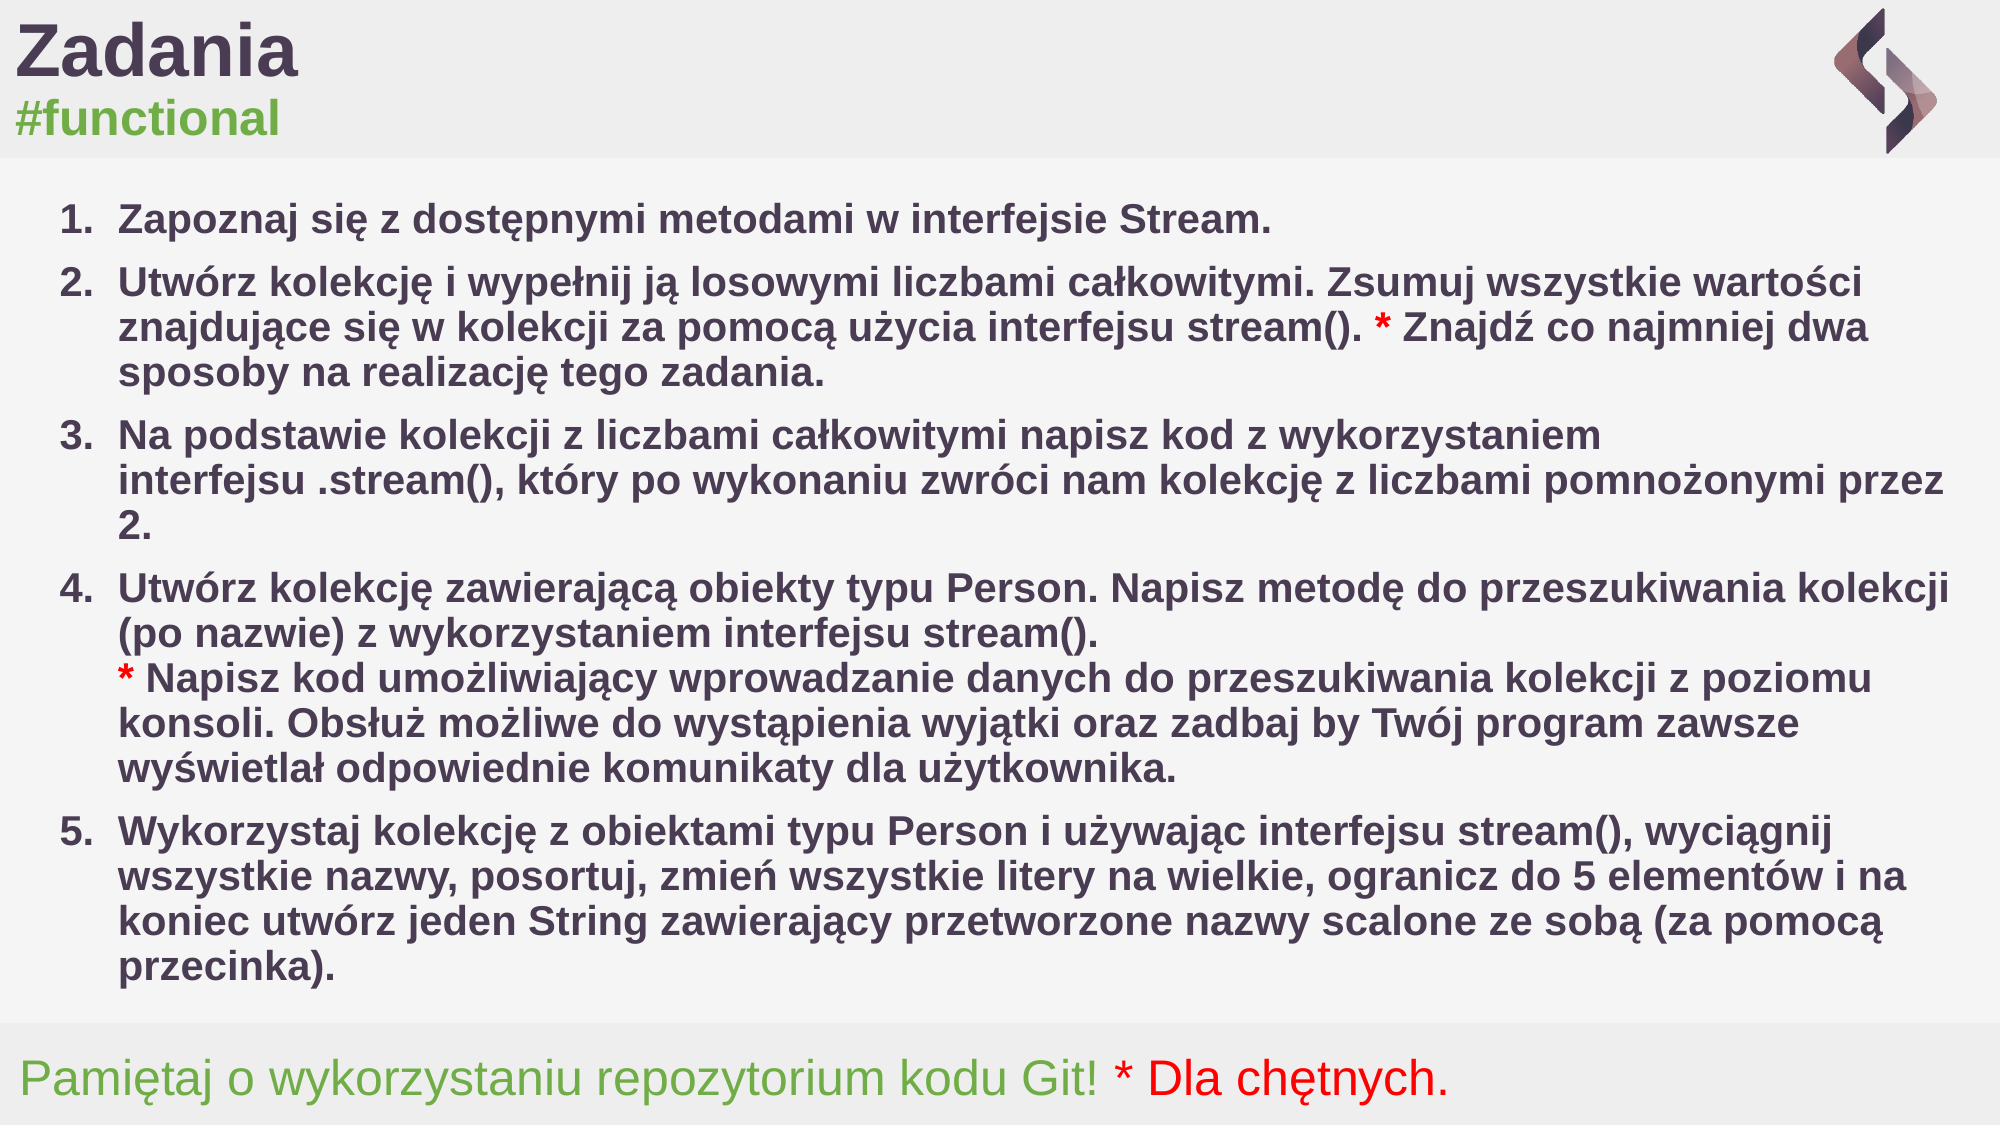

# Zadania
#functional
Zapoznaj się z dostępnymi metodami w interfejsie Stream.

Utwórz kolekcję i wypełnij ją losowymi liczbami całkowitymi. Zsumuj wszystkie wartości znajdujące się w kolekcji za pomocą użycia interfejsu stream(). * Znajdź co najmniej dwa sposoby na realizację tego zadania.

Na podstawie kolekcji z liczbami całkowitymi napisz kod z wykorzystaniem interfejsu .stream(), który po wykonaniu zwróci nam kolekcję z liczbami pomnożonymi przez 2.

Utwórz kolekcję zawierającą obiekty typu Person. Napisz metodę do przeszukiwania kolekcji (po nazwie) z wykorzystaniem interfejsu stream().
* Napisz kod umożliwiający wprowadzanie danych do przeszukiwania kolekcji z poziomu konsoli. Obsłuż możliwe do wystąpienia wyjątki oraz zadbaj by Twój program zawsze wyświetlał odpowiednie komunikaty dla użytkownika.

Wykorzystaj kolekcję z obiektami typu Person i używając interfejsu stream(), wyciągnij wszystkie nazwy, posortuj, zmień wszystkie litery na wielkie, ogranicz do 5 elementów i na koniec utwórz jeden String zawierający przetworzone nazwy scalone ze sobą (za pomocą przecinka).
Pamiętaj o wykorzystaniu repozytorium kodu Git! * Dla chętnych.